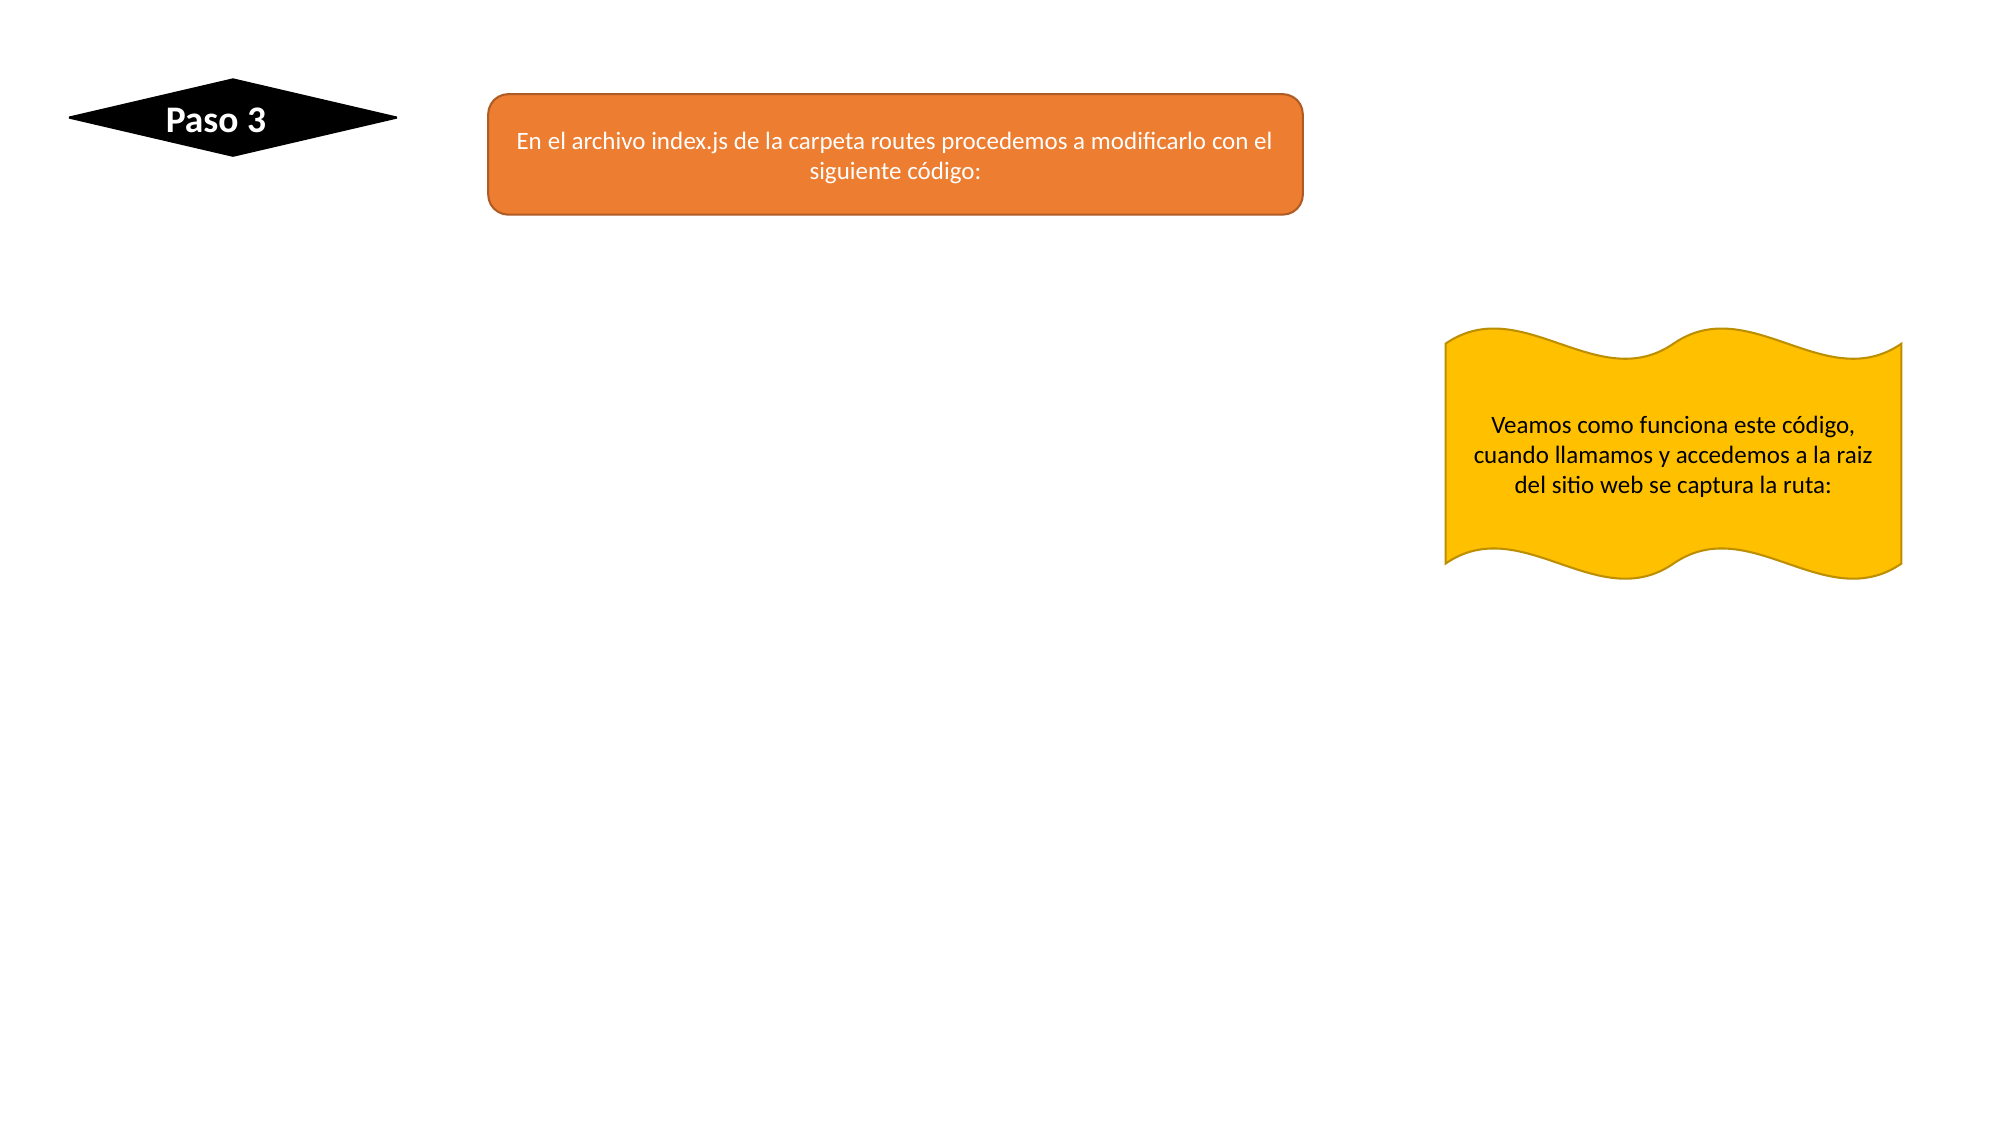

Paso 3
En el archivo index.js de la carpeta routes procedemos a modificarlo con el siguiente código:

Veamos como funciona este código, cuando llamamos y accedemos a la raiz del sitio web se captura la ruta: